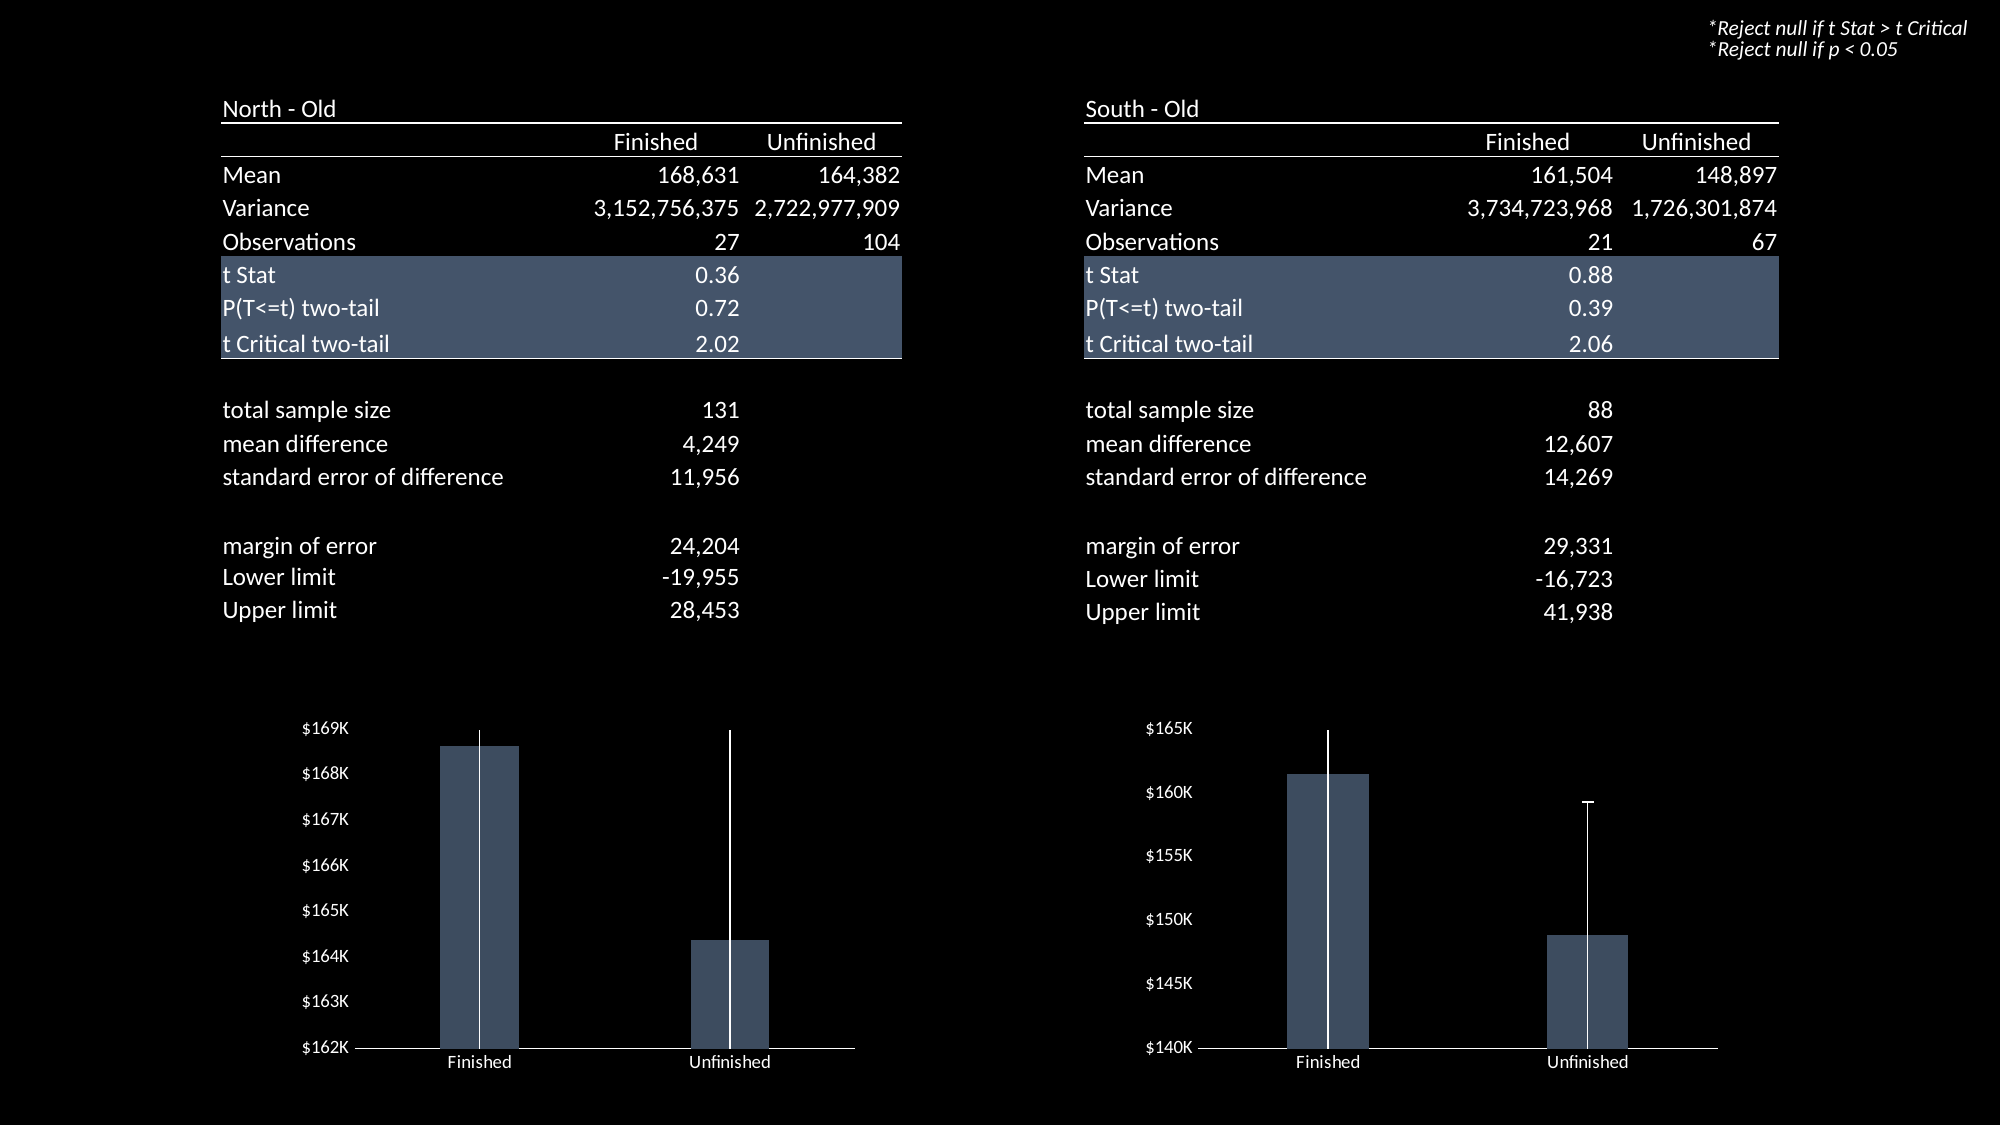

*Reject null if t Stat > t Critical
*Reject null if p < 0.05
| North - Old |  |  |
| --- | --- | --- |
|  | Finished | Unfinished |
| Mean | 168,631 | 164,382 |
| Variance | 3,152,756,375 | 2,722,977,909 |
| Observations | 27 | 104 |
| t Stat | 0.36 |  |
| P(T<=t) two-tail | 0.72 |  |
| t Critical two-tail | 2.02 |  |
|  |  |  |
| total sample size | 131 |  |
| mean difference | 4,249 |  |
| standard error of difference | 11,956 |  |
|  |  |  |
| margin of error | 24,204 |  |
| Lower limit | -19,955 |  |
| Upper limit | 28,453 |  |
| South - Old |  |  |
| --- | --- | --- |
|  | Finished | Unfinished |
| Mean | 161,504 | 148,897 |
| Variance | 3,734,723,968 | 1,726,301,874 |
| Observations | 21 | 67 |
| t Stat | 0.88 |  |
| P(T<=t) two-tail | 0.39 |  |
| t Critical two-tail | 2.06 |  |
|  |  |  |
| total sample size | 88 |  |
| mean difference | 12,607 |  |
| standard error of difference | 14,269 |  |
|  |  |  |
| margin of error | 29,331 |  |
| Lower limit | -16,723 |  |
| Upper limit | 41,938 |  |

### Chart

| Category |  |
|---|---|
| Finished | 168631.4814814815 |
| Unfinished | 164382.21153846153 |

### Chart

| Category |  |
|---|---|
| Finished | 161503.95238095237 |
| Unfinished | 148896.71641791044 |